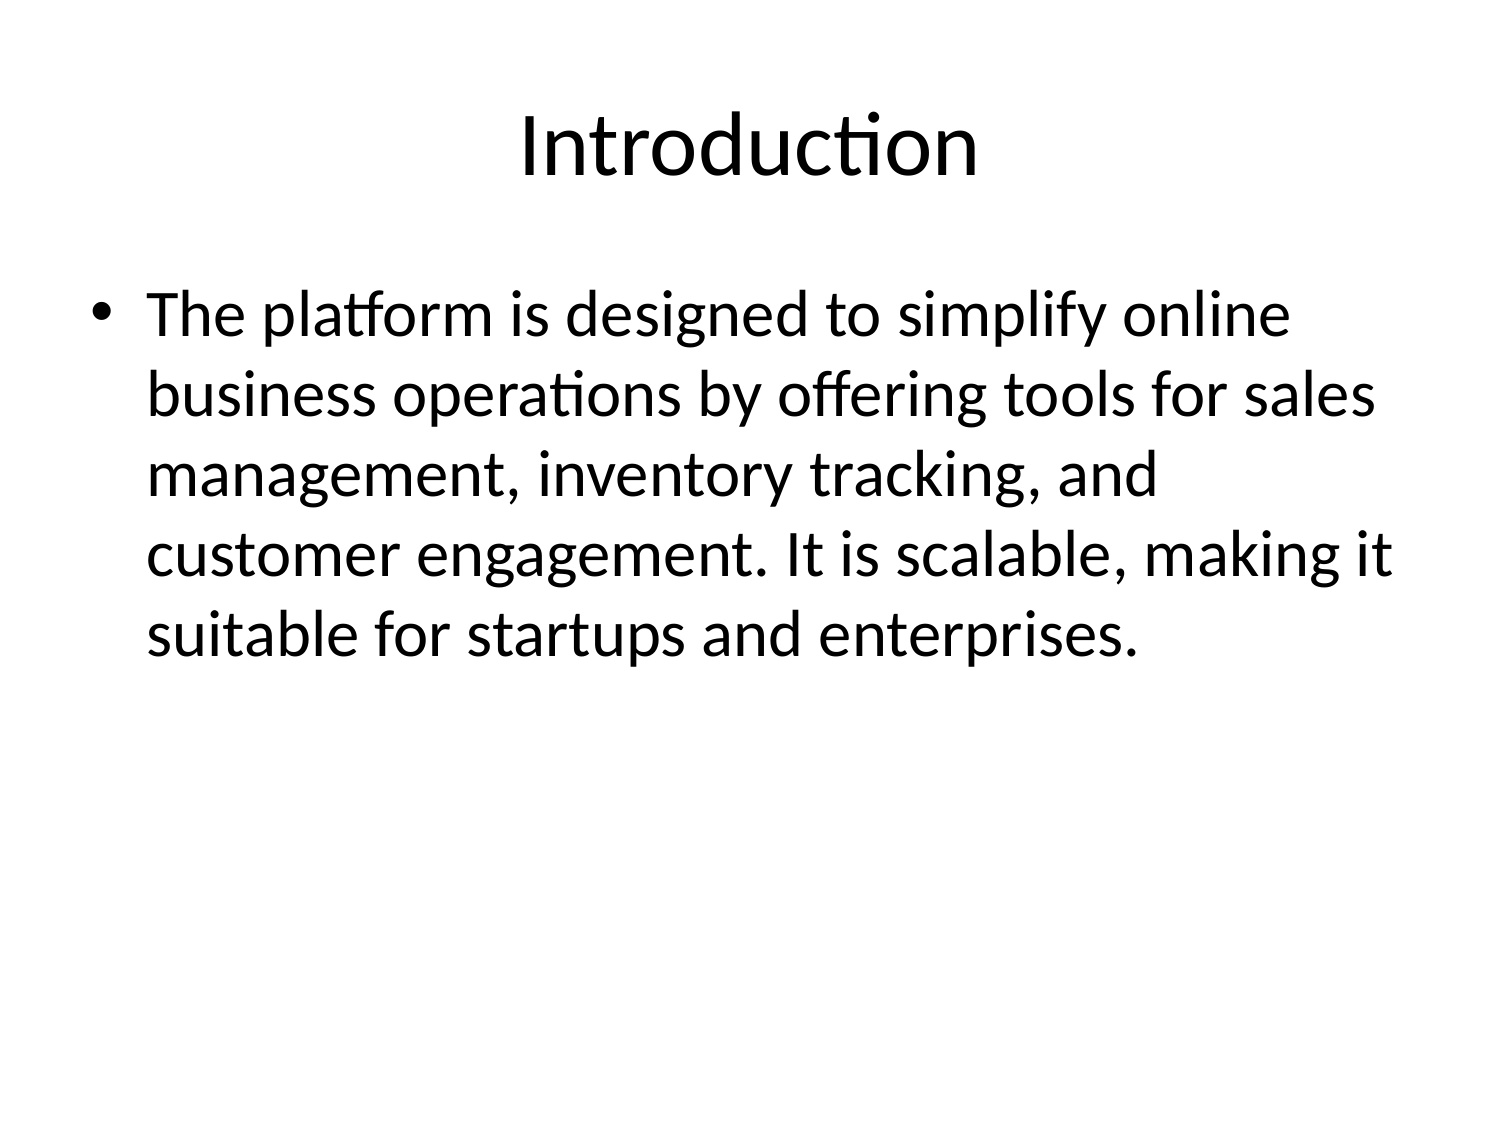

# Introduction
The platform is designed to simplify online business operations by offering tools for sales management, inventory tracking, and customer engagement. It is scalable, making it suitable for startups and enterprises.